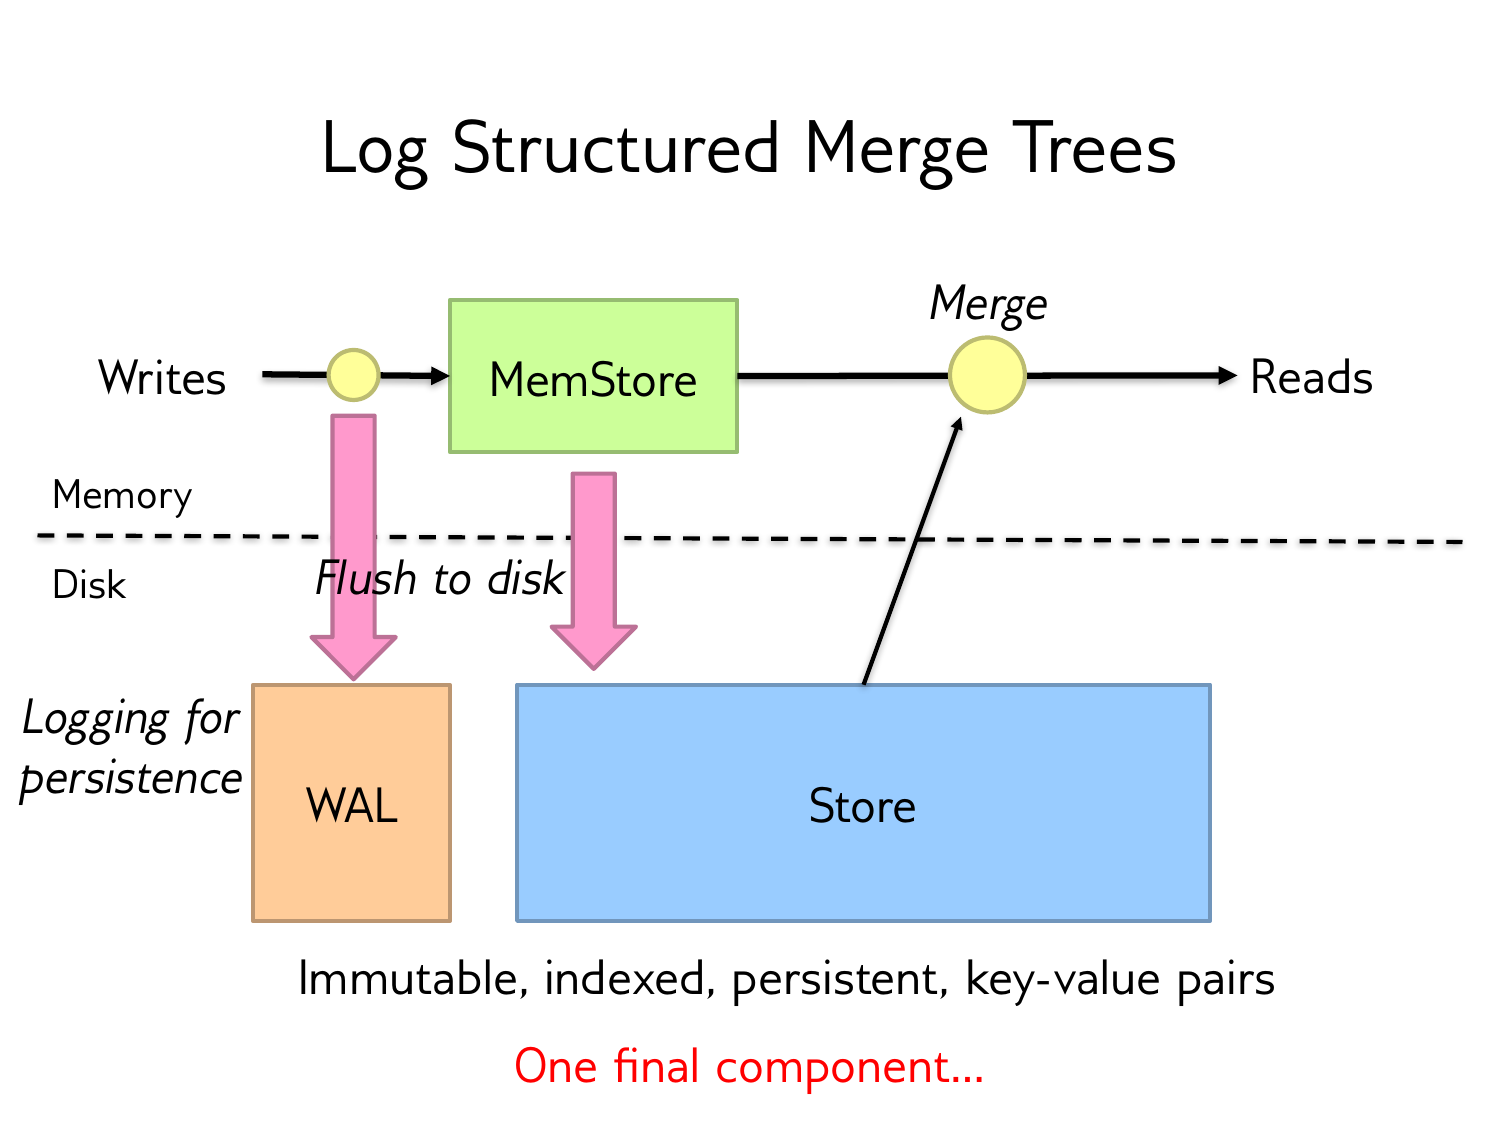

Log Structured Merge Trees
Merge
MemStore
Reads
Writes

Memory

Flush to disk
Disk
Logging for persistence
Store
WAL
Immutable, indexed, persistent, key-value pairs
One final component…